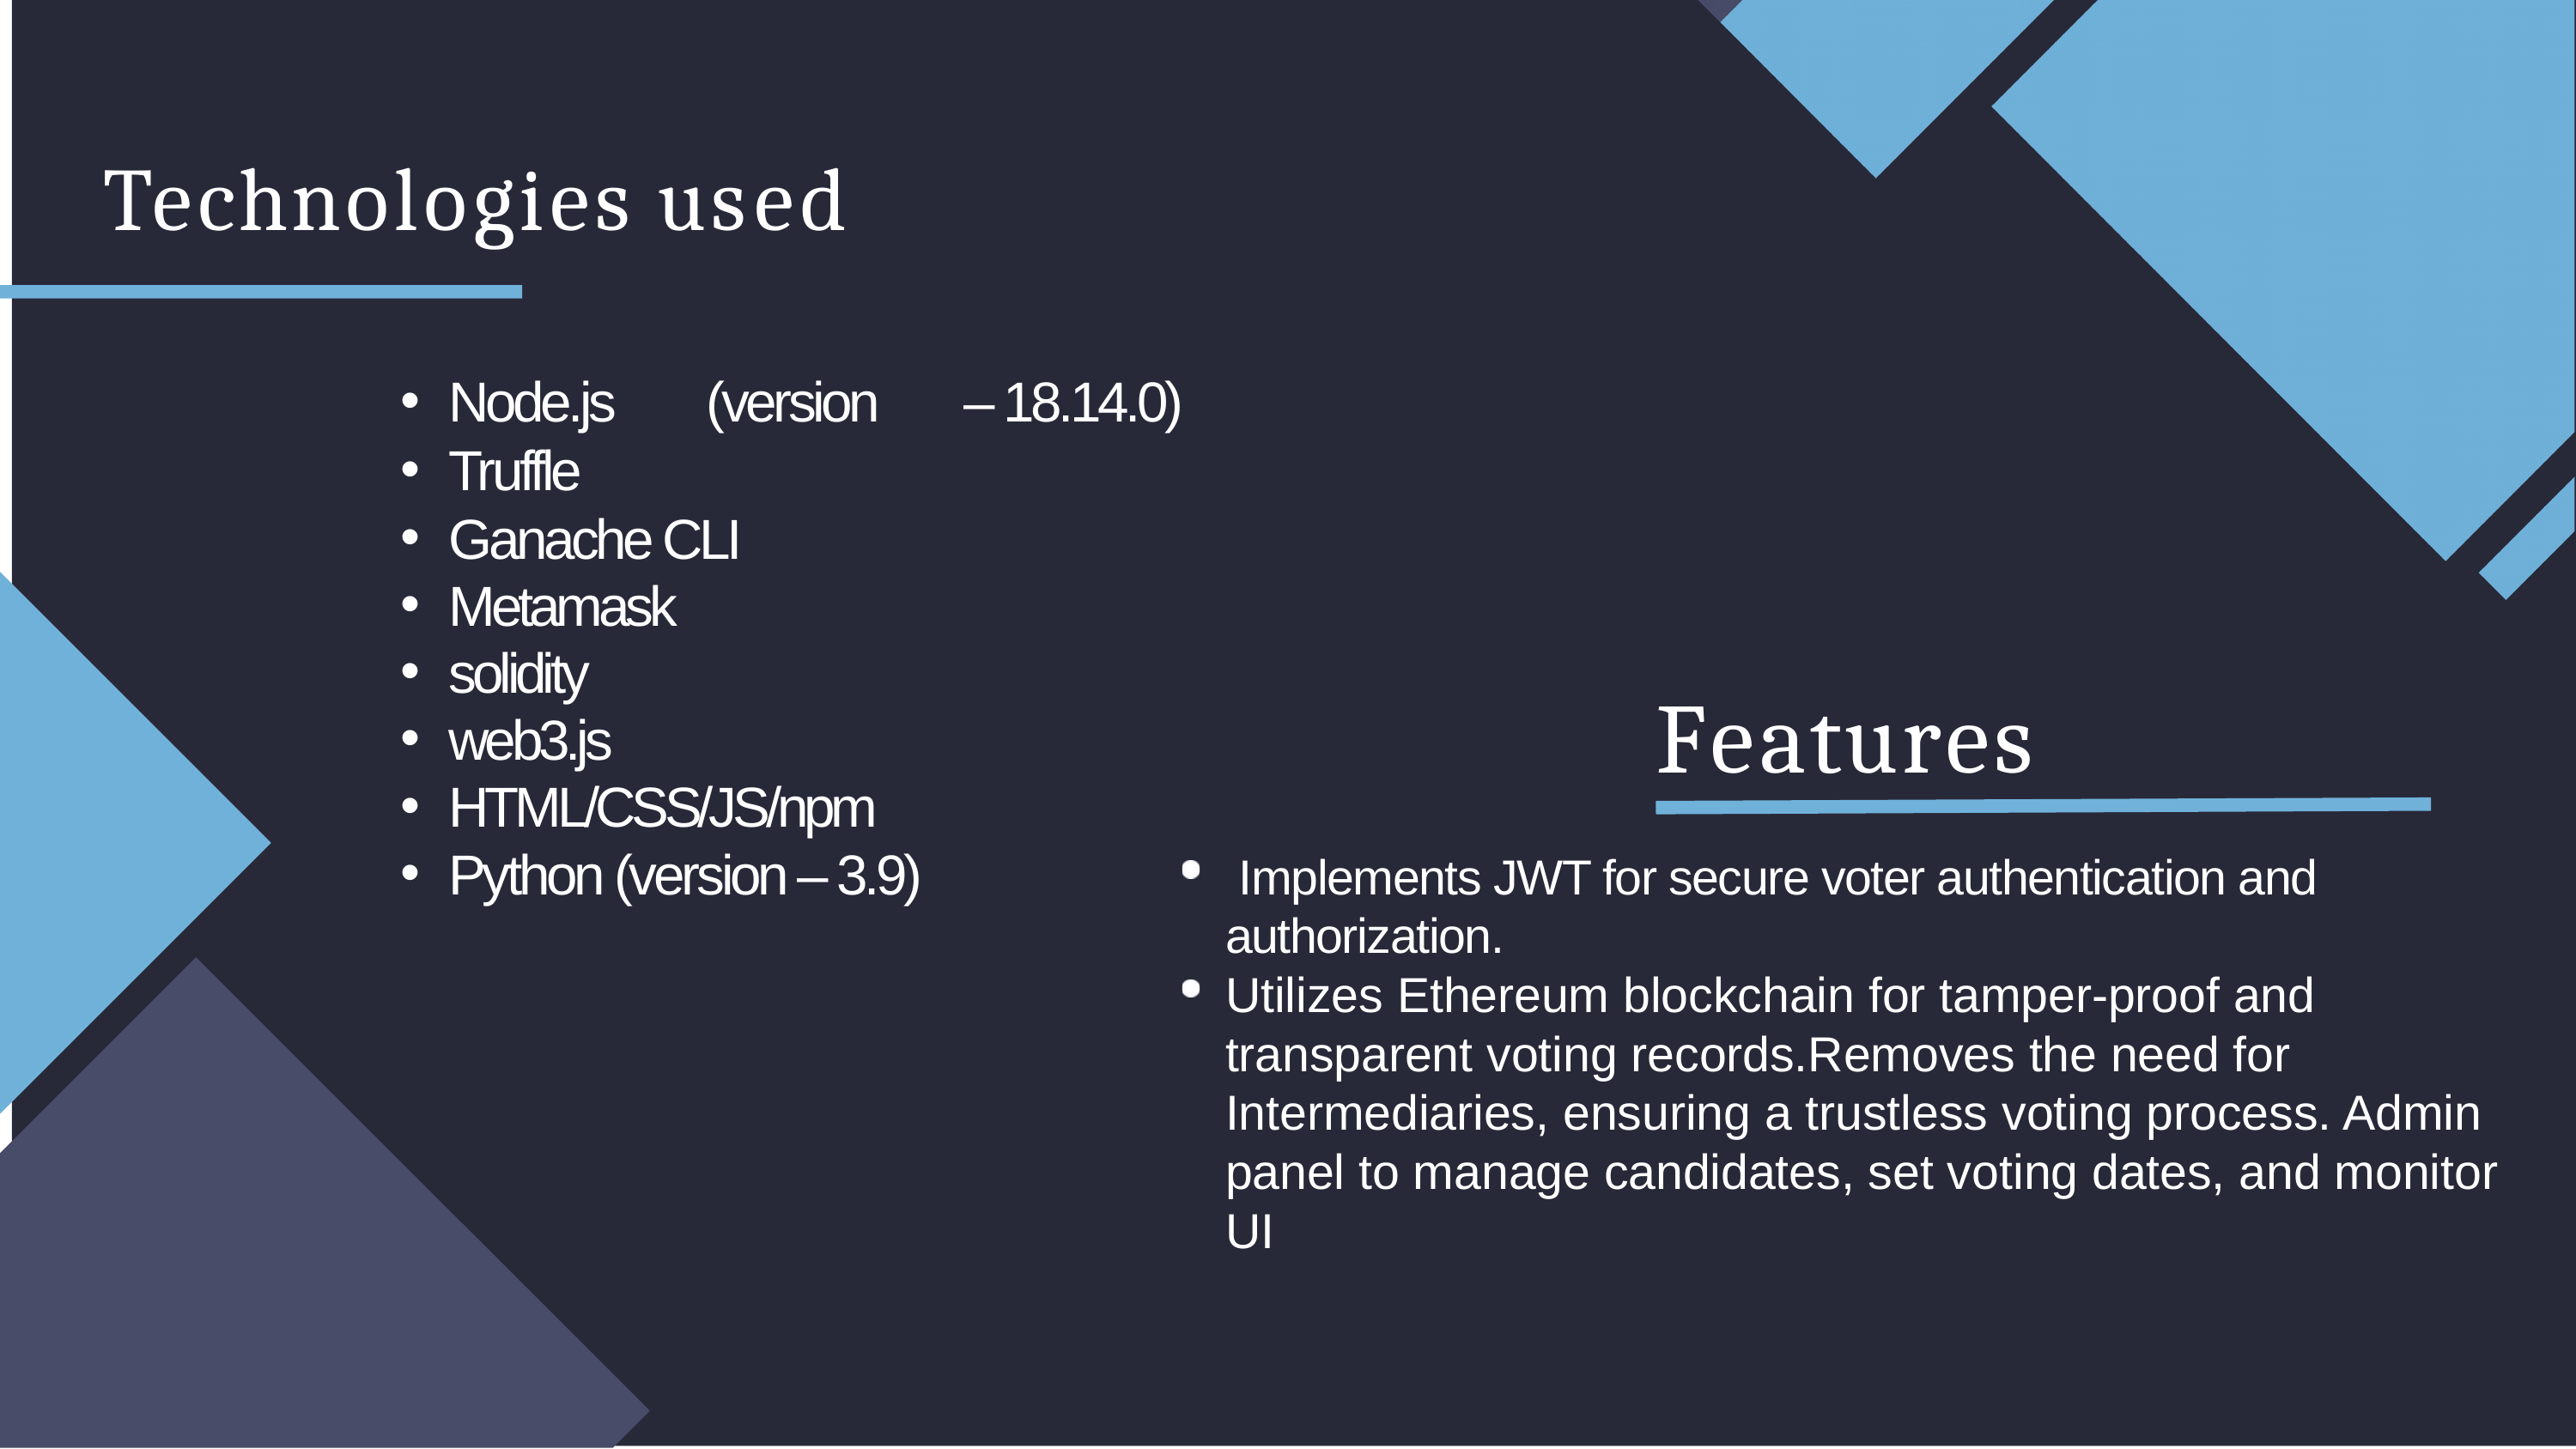

Technologies used

Node.js	(version	– 18.14.0)
Truffle
Ganache CLI
Metamask
solidity
web3.js
HTML/CSS/JS/npm
Python (version – 3.9)

Features

 Implements JWT for secure voter authentication and authorization.
Utilizes Ethereum blockchain for tamper-proof and transparent voting records.Removes the need for Intermediaries, ensuring a trustless voting process. Admin panel to manage candidates, set voting dates, and monitor UI